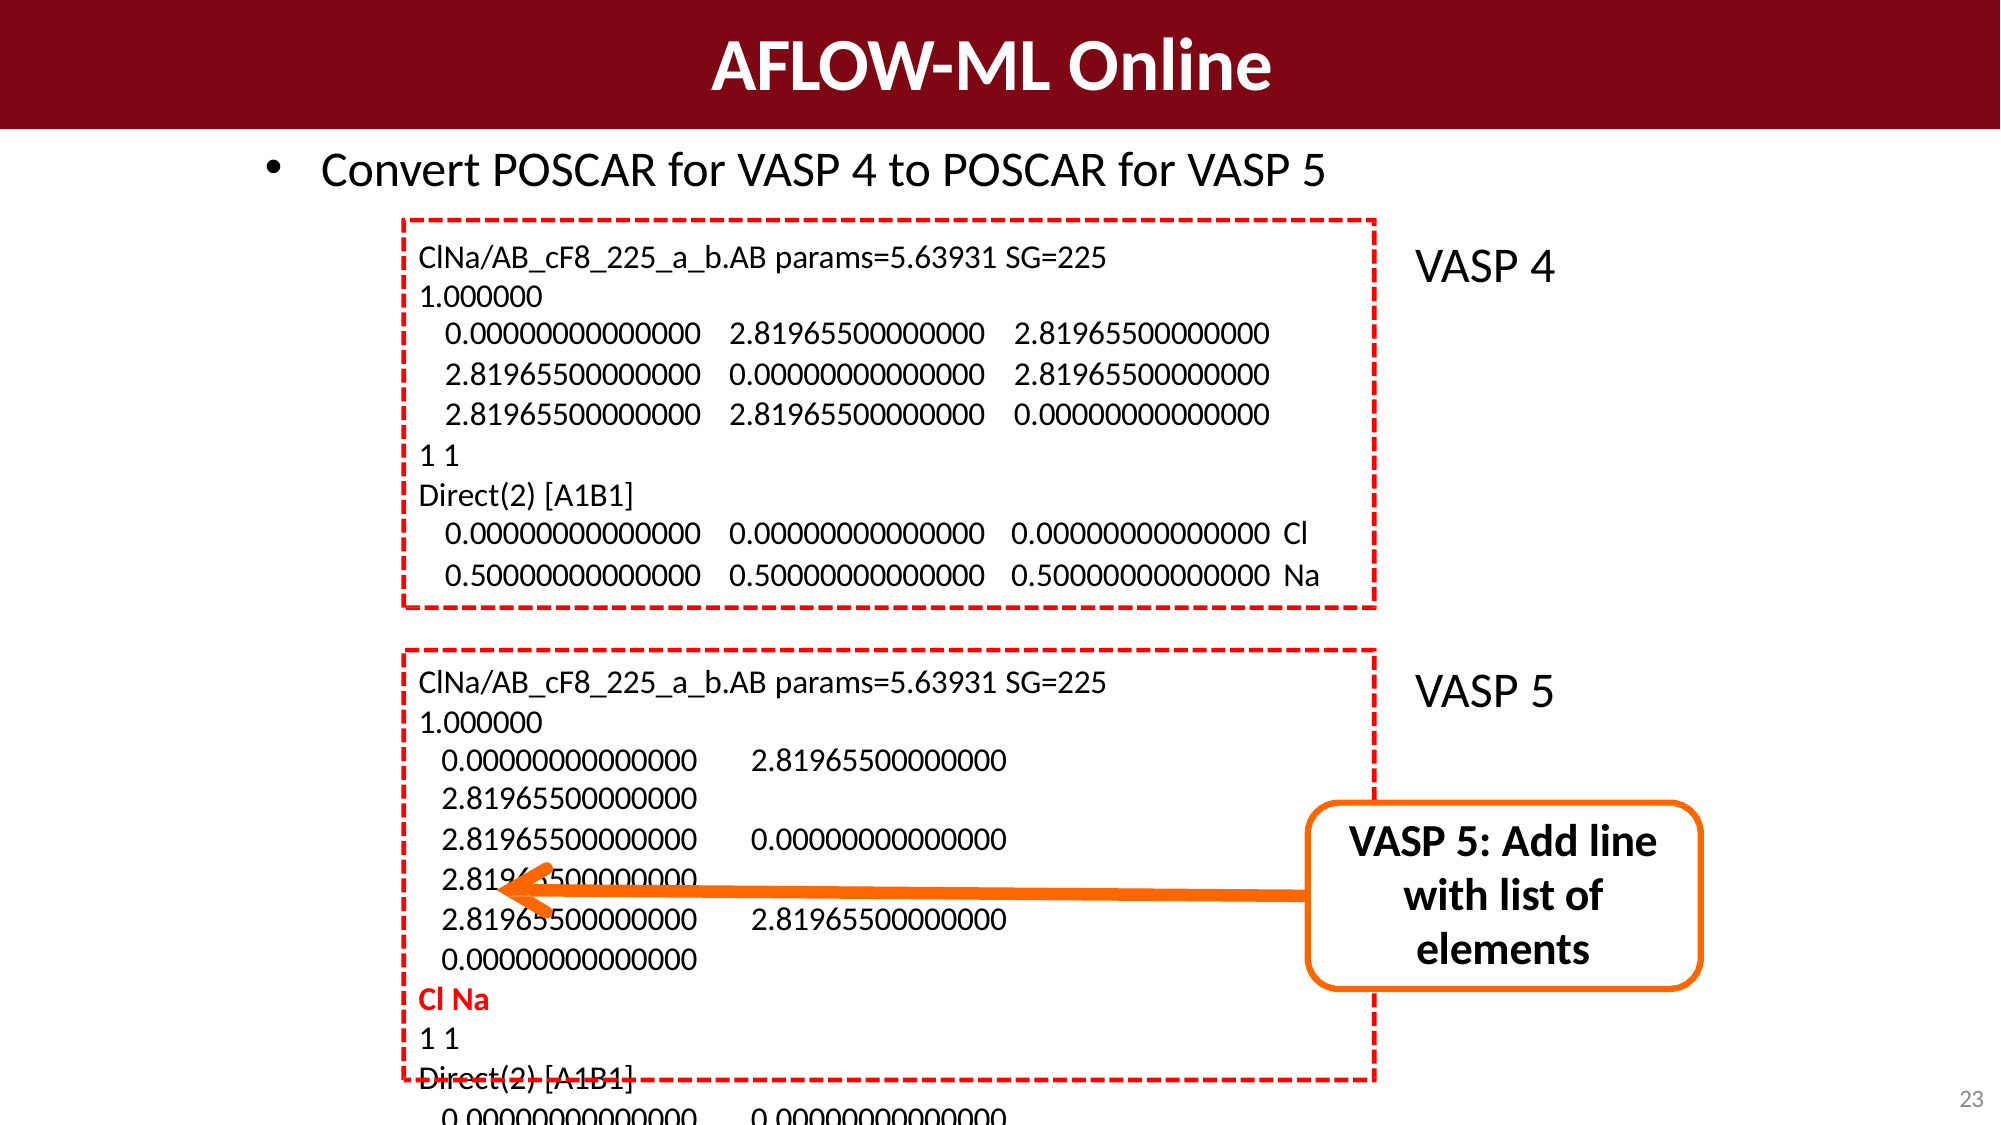

# AFLOW-ML Online
Convert POSCAR for VASP 4 to POSCAR for VASP 5
ClNa/AB_cF8_225_a_b.AB params=5.63931 SG=225 1.000000

VASP 4
| 0.00000000000000 | 2.81965500000000 | 2.81965500000000 |
| --- | --- | --- |
| 2.81965500000000 | 0.00000000000000 | 2.81965500000000 |
| 2.81965500000000 | 2.81965500000000 | 0.00000000000000 |
1 1
Direct(2) [A1B1]
| 0.00000000000000 | 0.00000000000000 | 0.00000000000000 Cl |
| --- | --- | --- |
| 0.50000000000000 | 0.50000000000000 | 0.50000000000000 Na |

VASP 5
ClNa/AB_cF8_225_a_b.AB params=5.63931 SG=225 1.000000
0.00000000000000	2.81965500000000	2.81965500000000
2.81965500000000	0.00000000000000	2.81965500000000
2.81965500000000	2.81965500000000	0.00000000000000
Cl Na
1 1
Direct(2) [A1B1]
0.00000000000000	0.00000000000000	0.00000000000000 Cl
0.50000000000000	0.50000000000000	0.50000000000000 Na
VASP 5: Add line with list of elements
23